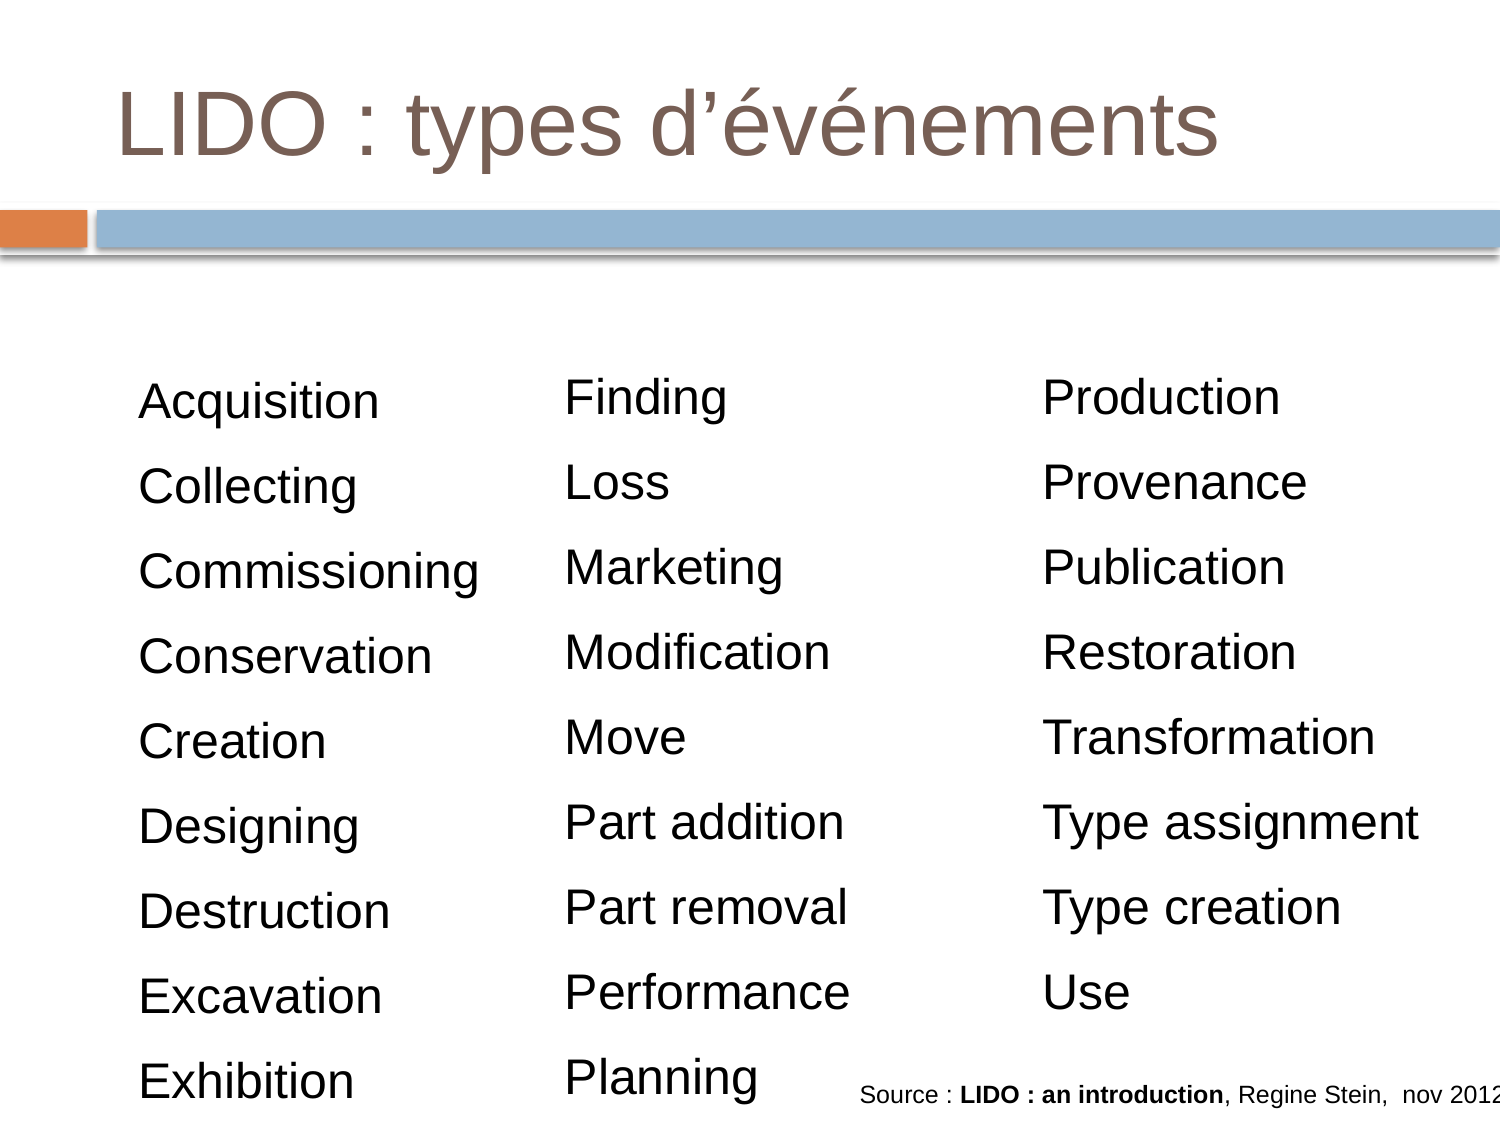

# LIDO : types d’événements

Finding

Loss

Marketing

Modification

Move

Part addition

Part removal

Performance

Planning

Production

Provenance

Publication

Restoration

Transformation

Type assignment

Type creation

Use
Acquisition

Collecting

Commissioning

Conservation

Creation

Designing

Destruction

Excavation

Exhibition

Source : LIDO : an introduction, Regine Stein,  nov 2012